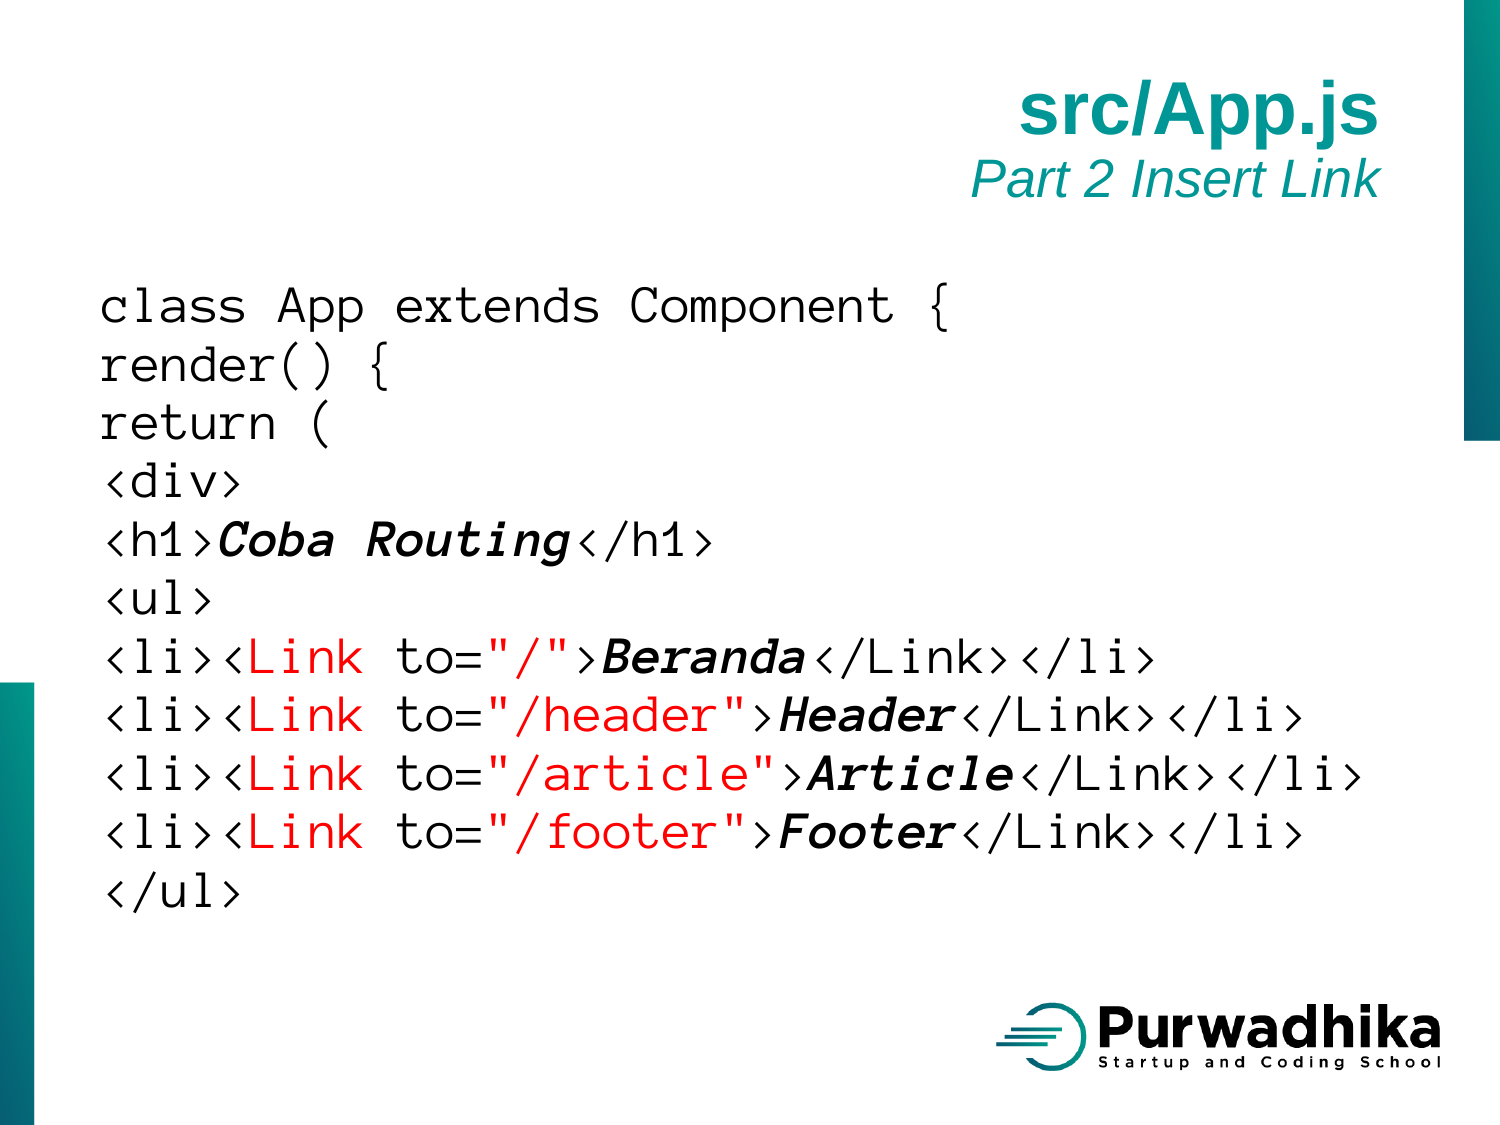

src/App.js
Part 2 Insert Link
class App extends Component {
render() {
return (
<div>
<h1>Coba Routing</h1>
<ul>
<li><Link to="/">Beranda</Link></li>
<li><Link to="/header">Header</Link></li>
<li><Link to="/article">Article</Link></li>
<li><Link to="/footer">Footer</Link></li>
</ul>